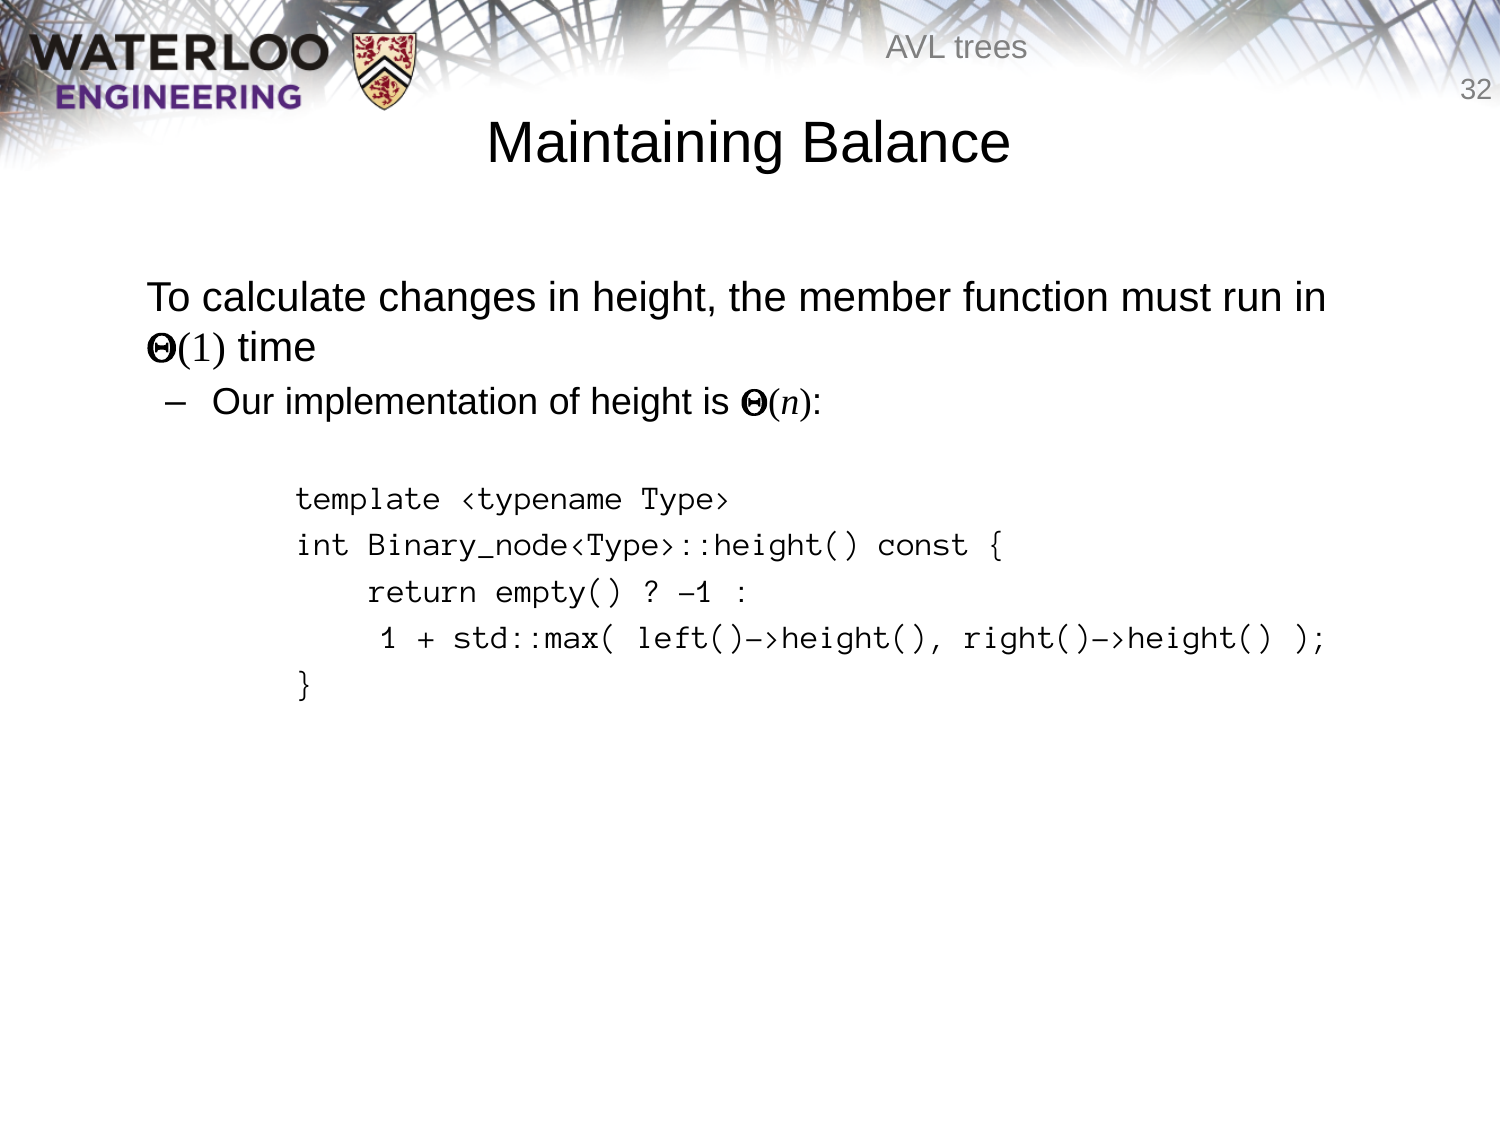

# Maintaining Balance
	To calculate changes in height, the member function must run in Θ(1) time
Our implementation of height is Θ(n):

		template <typename Type>
		int Binary_node<Type>::height() const {
		    return empty() ? -1 :
                1 + std::max( left()->height(), right()->height() );
		}